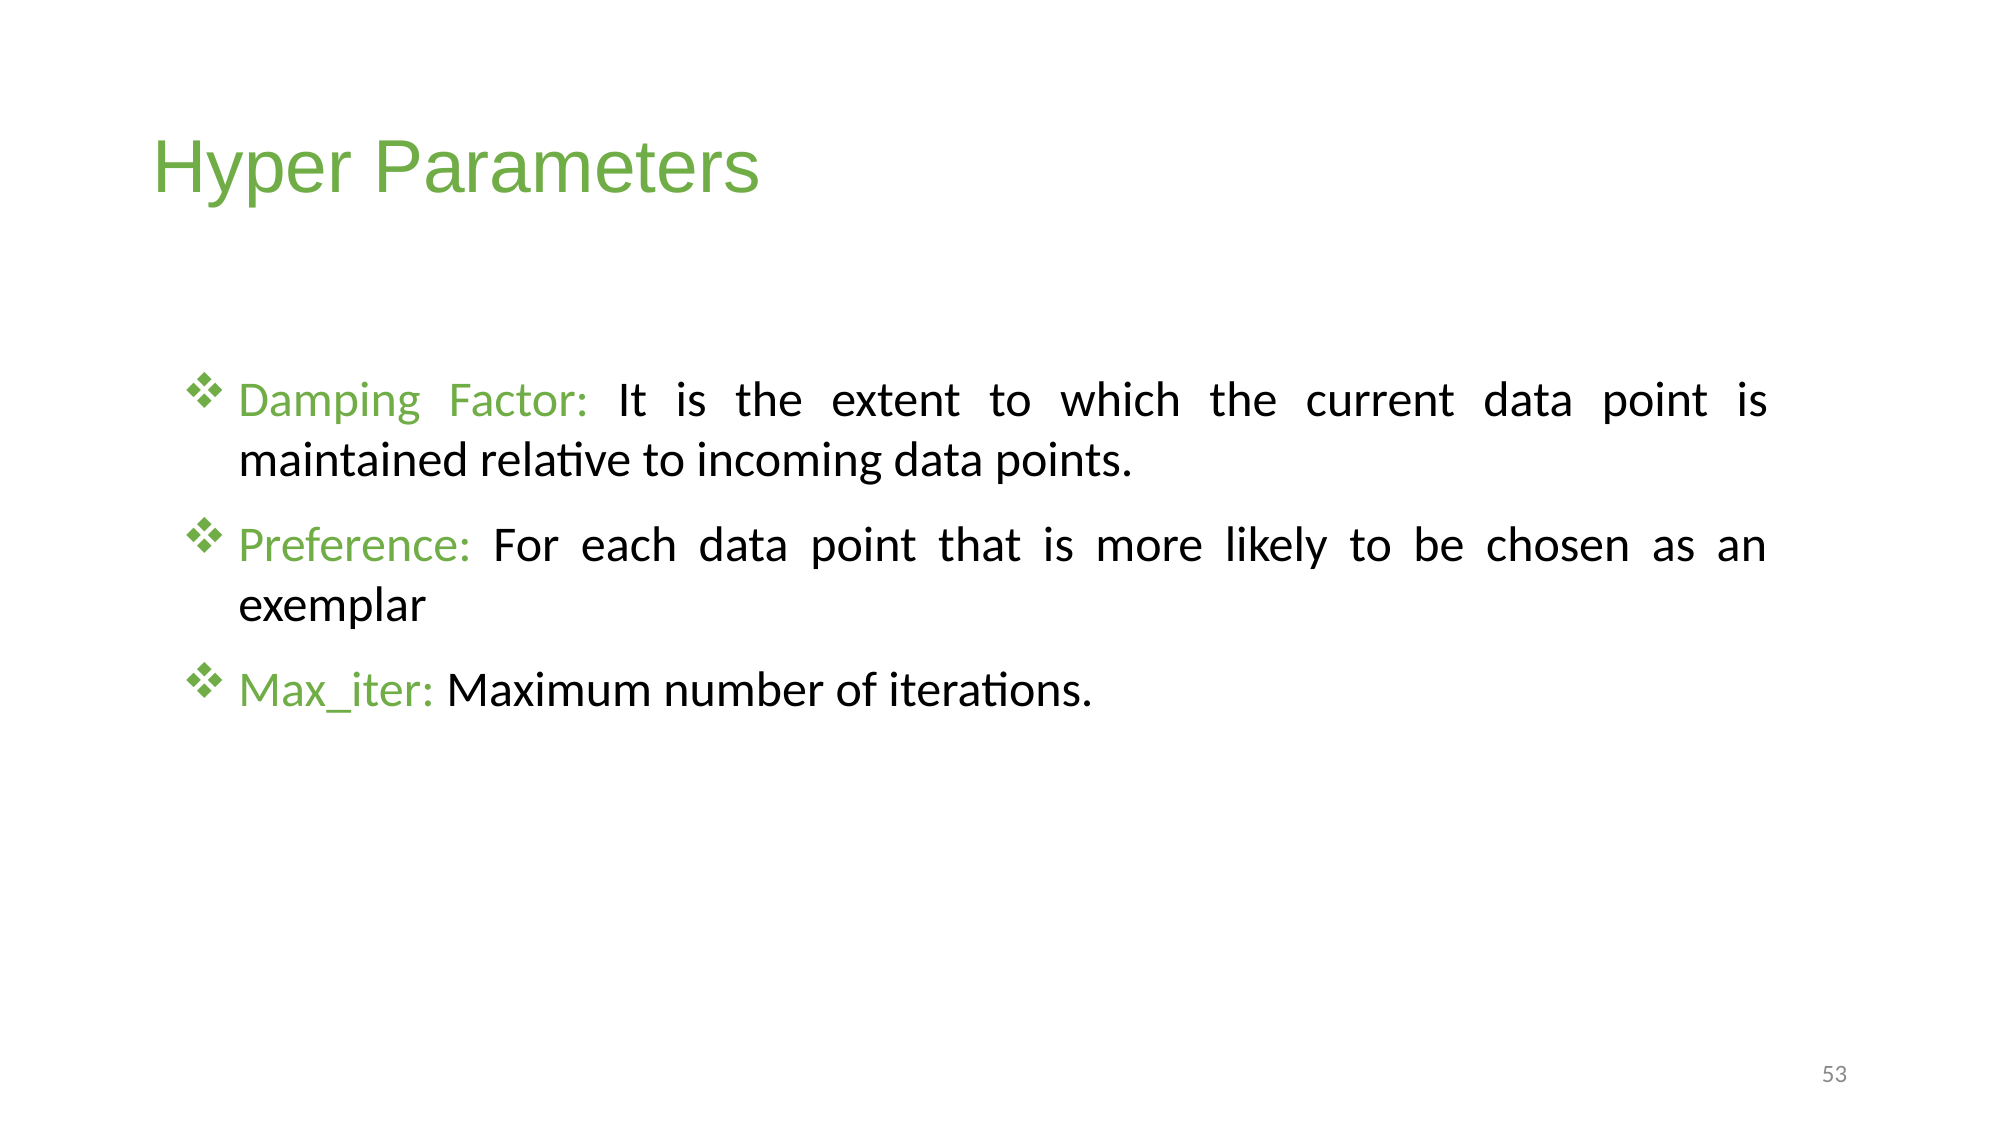

# Hyper Parameters
Damping Factor: It is the extent to which the current data point is maintained relative to incoming data points.
Preference: For each data point that is more likely to be chosen as an exemplar
Max_iter: Maximum number of iterations.
53